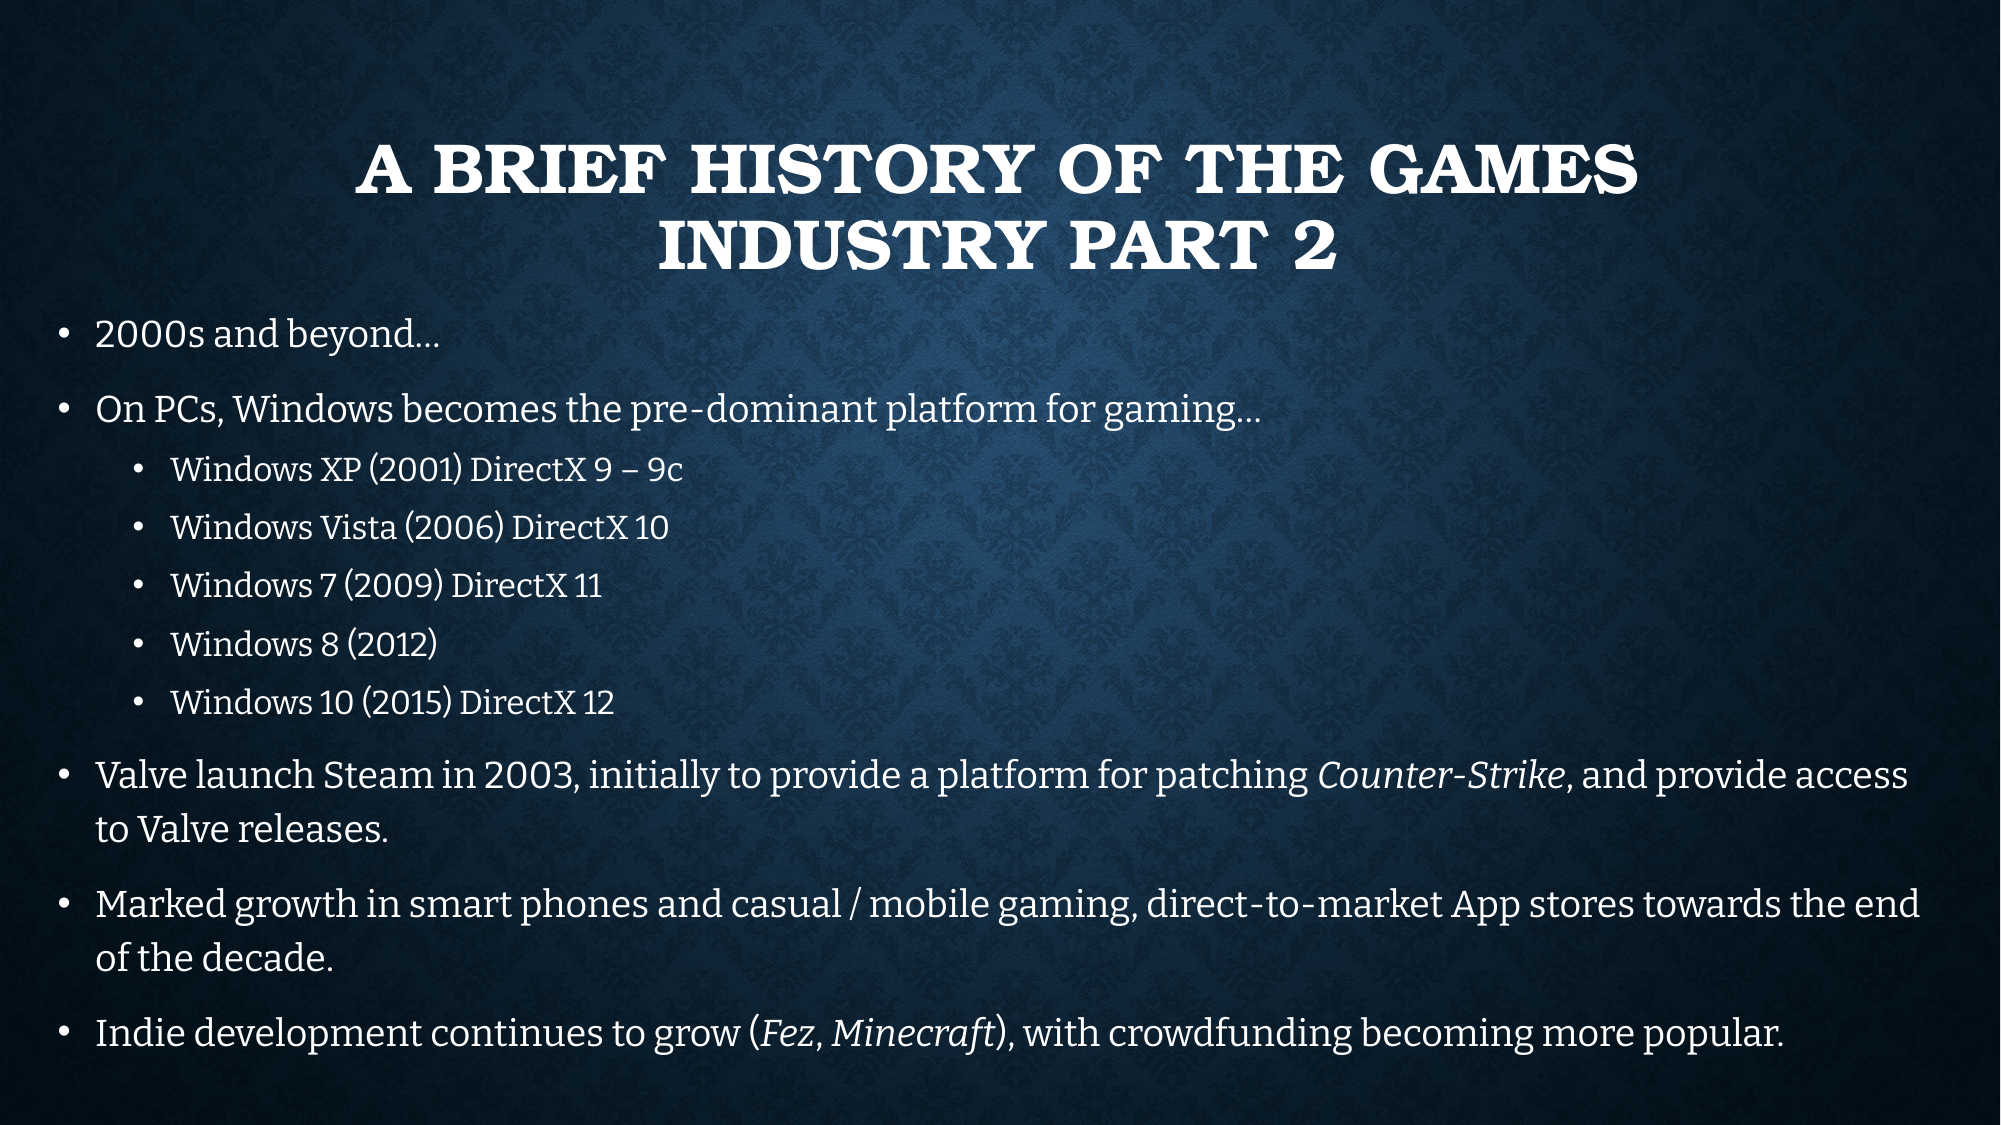

# A Brief History of the Games Industry Part 2
2000s and beyond…
On PCs, Windows becomes the pre-dominant platform for gaming…
Windows XP (2001) DirectX 9 – 9c
Windows Vista (2006) DirectX 10
Windows 7 (2009) DirectX 11
Windows 8 (2012)
Windows 10 (2015) DirectX 12
Valve launch Steam in 2003, initially to provide a platform for patching Counter-Strike, and provide access to Valve releases.
Marked growth in smart phones and casual / mobile gaming, direct-to-market App stores towards the end of the decade.
Indie development continues to grow (Fez, Minecraft), with crowdfunding becoming more popular.